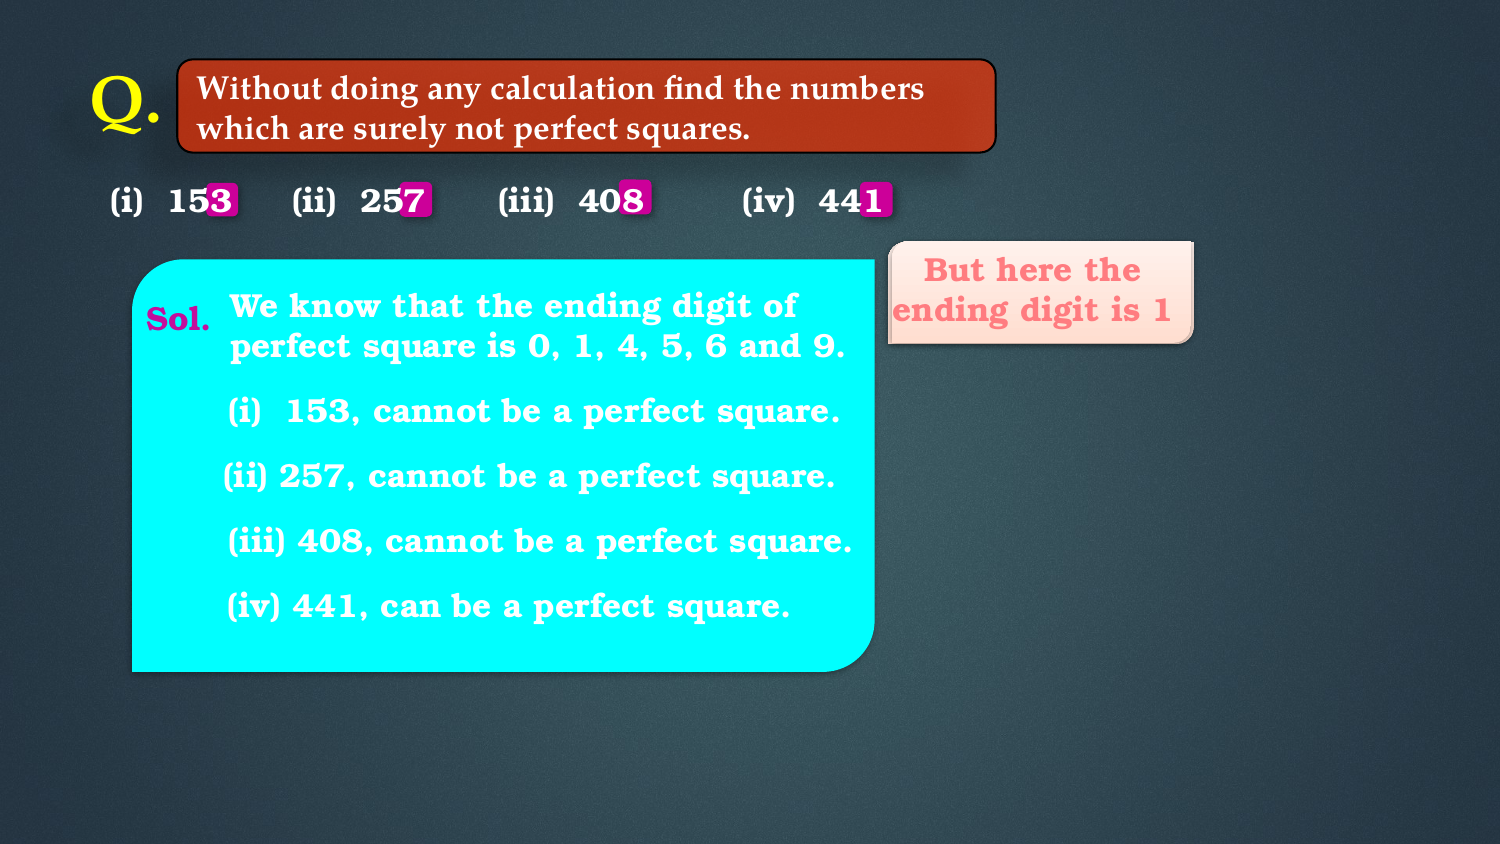

Without doing any calculation find the numbers
which are surely not perfect squares.
Q.
 (i)  153
(ii)  257
(iii)  408
(iv)  441

But here the
ending digits are

But here the
ending digit is 1

We know that the ending digit of perfect square is 0, 1, 4, 5, 6 and 9.
Sol.
(i)  153, cannot be a perfect square.
(ii) 257, cannot be a perfect square.
(iii) 408, cannot be a perfect square.
(iv) 441, can be a perfect square.